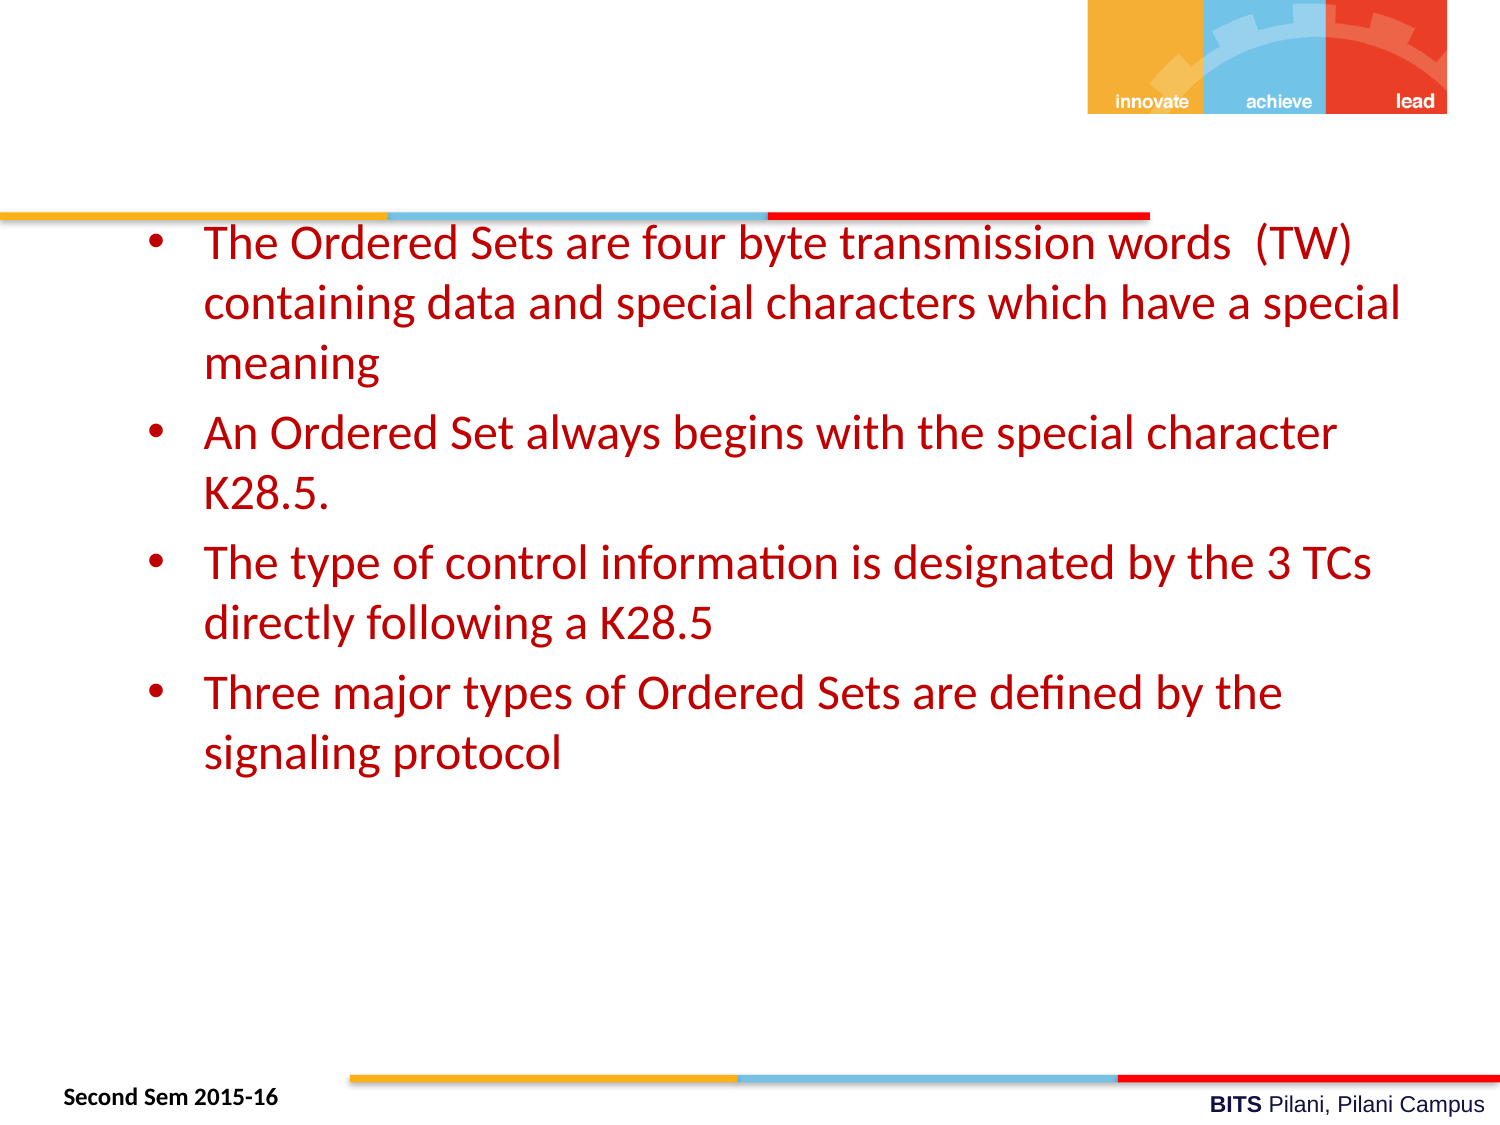

#
The Ordered Sets are four byte transmission words  (TW) containing data and special characters which have a special meaning
An Ordered Set always begins with the special character K28.5.
The type of control information is designated by the 3 TCs directly following a K28.5
Three major types of Ordered Sets are defined by the signaling protocol